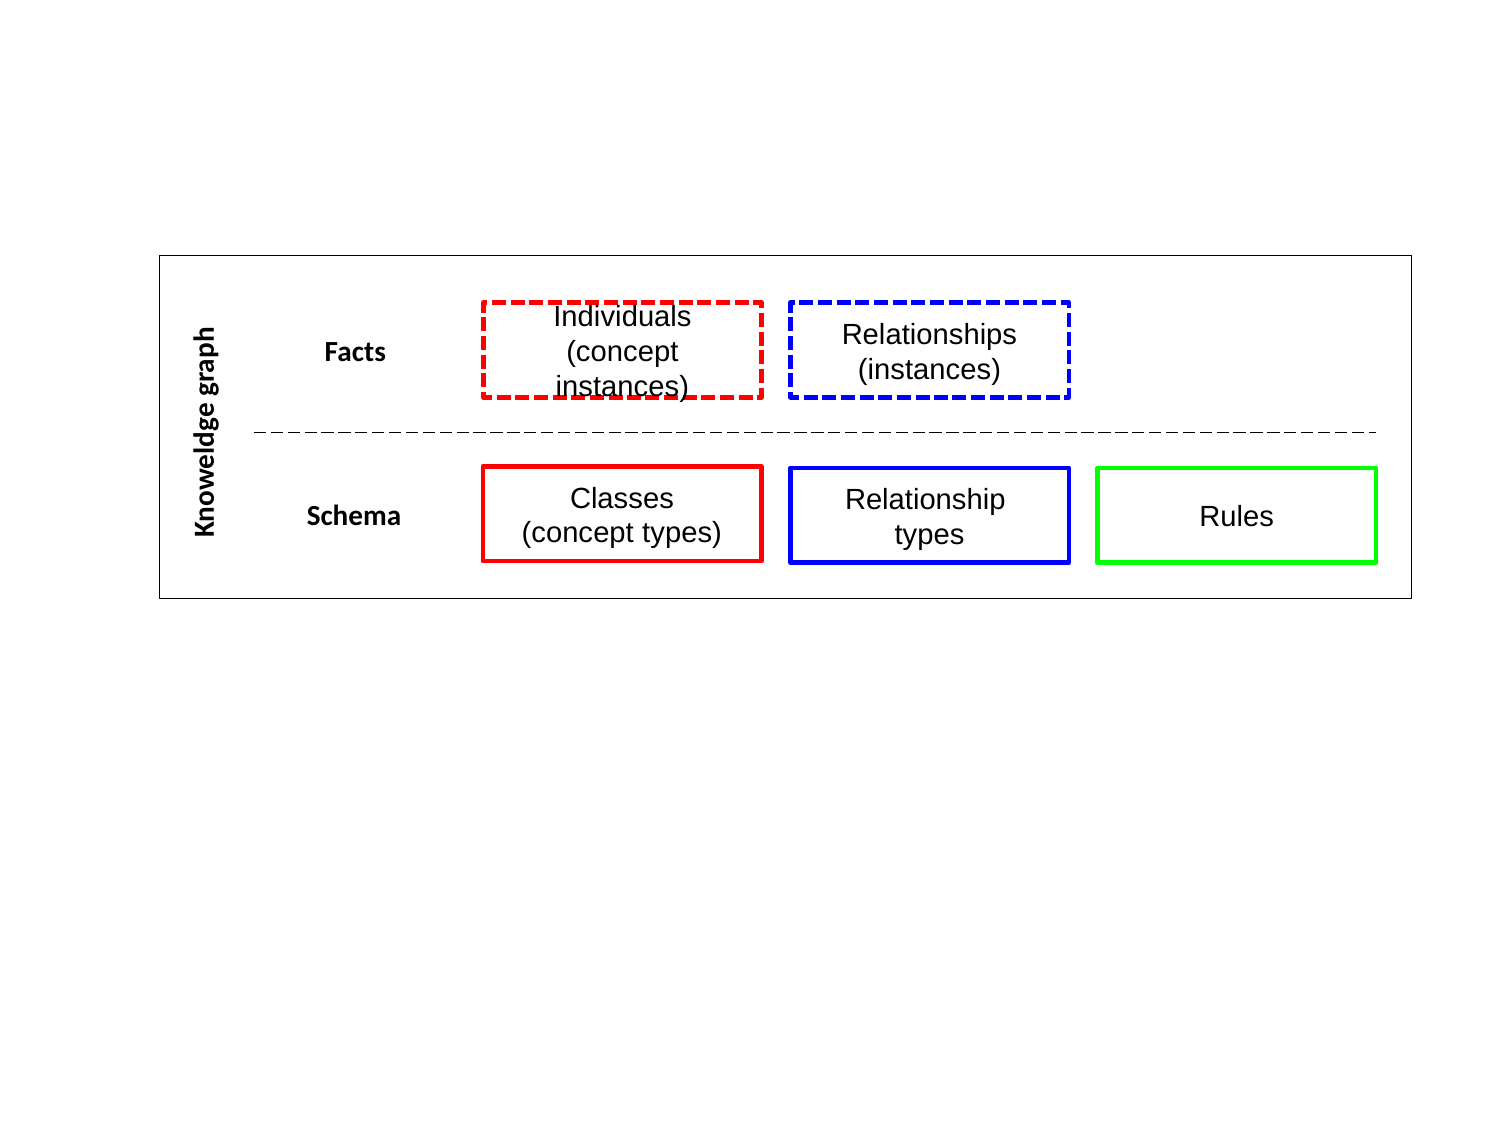

Individuals
(concept instances)
Relationships
(instances)
Facts
Knoweldge graph
Classes
(concept types)
Relationship
types
Rules
Schema